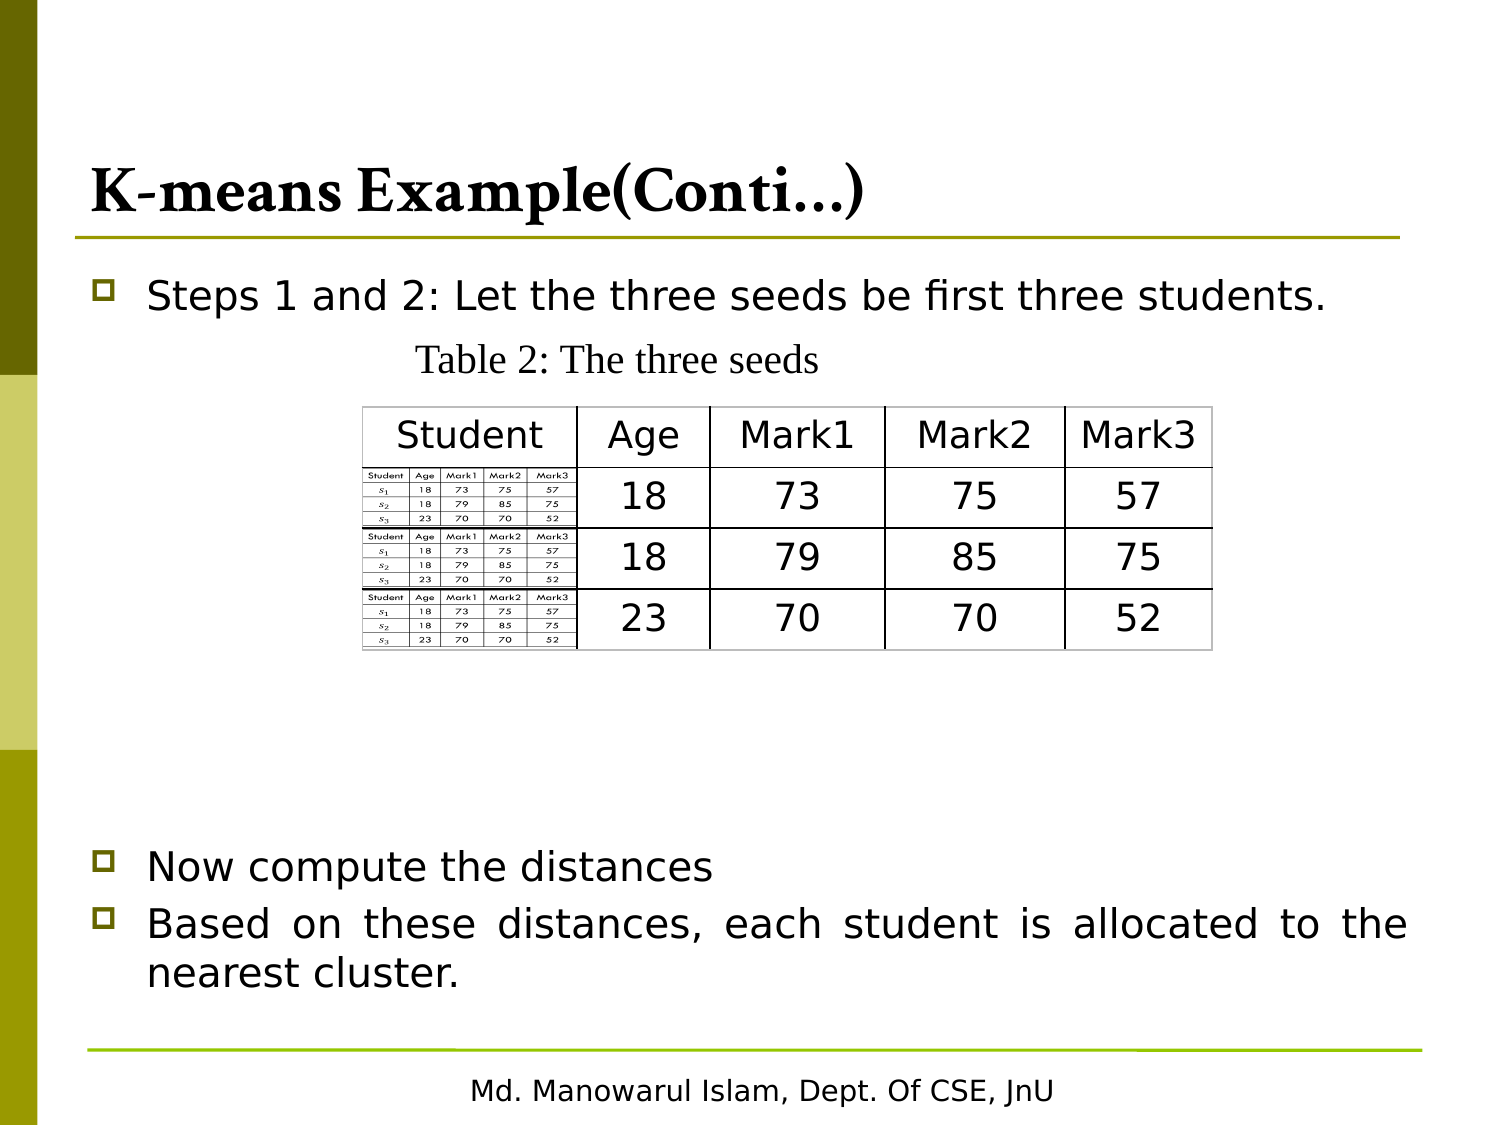

# K-means Example(Conti…)
Steps 1 and 2: Let the three seeds be first three students.

Now compute the distances
Based on these distances, each student is allocated to the nearest cluster.

Table 2: The three seeds
| Student | Age | Mark1 | Mark2 | Mark3 |
| --- | --- | --- | --- | --- |
|  | 18 | 73 | 75 | 57 |
|  | 18 | 79 | 85 | 75 |
|  | 23 | 70 | 70 | 52 |